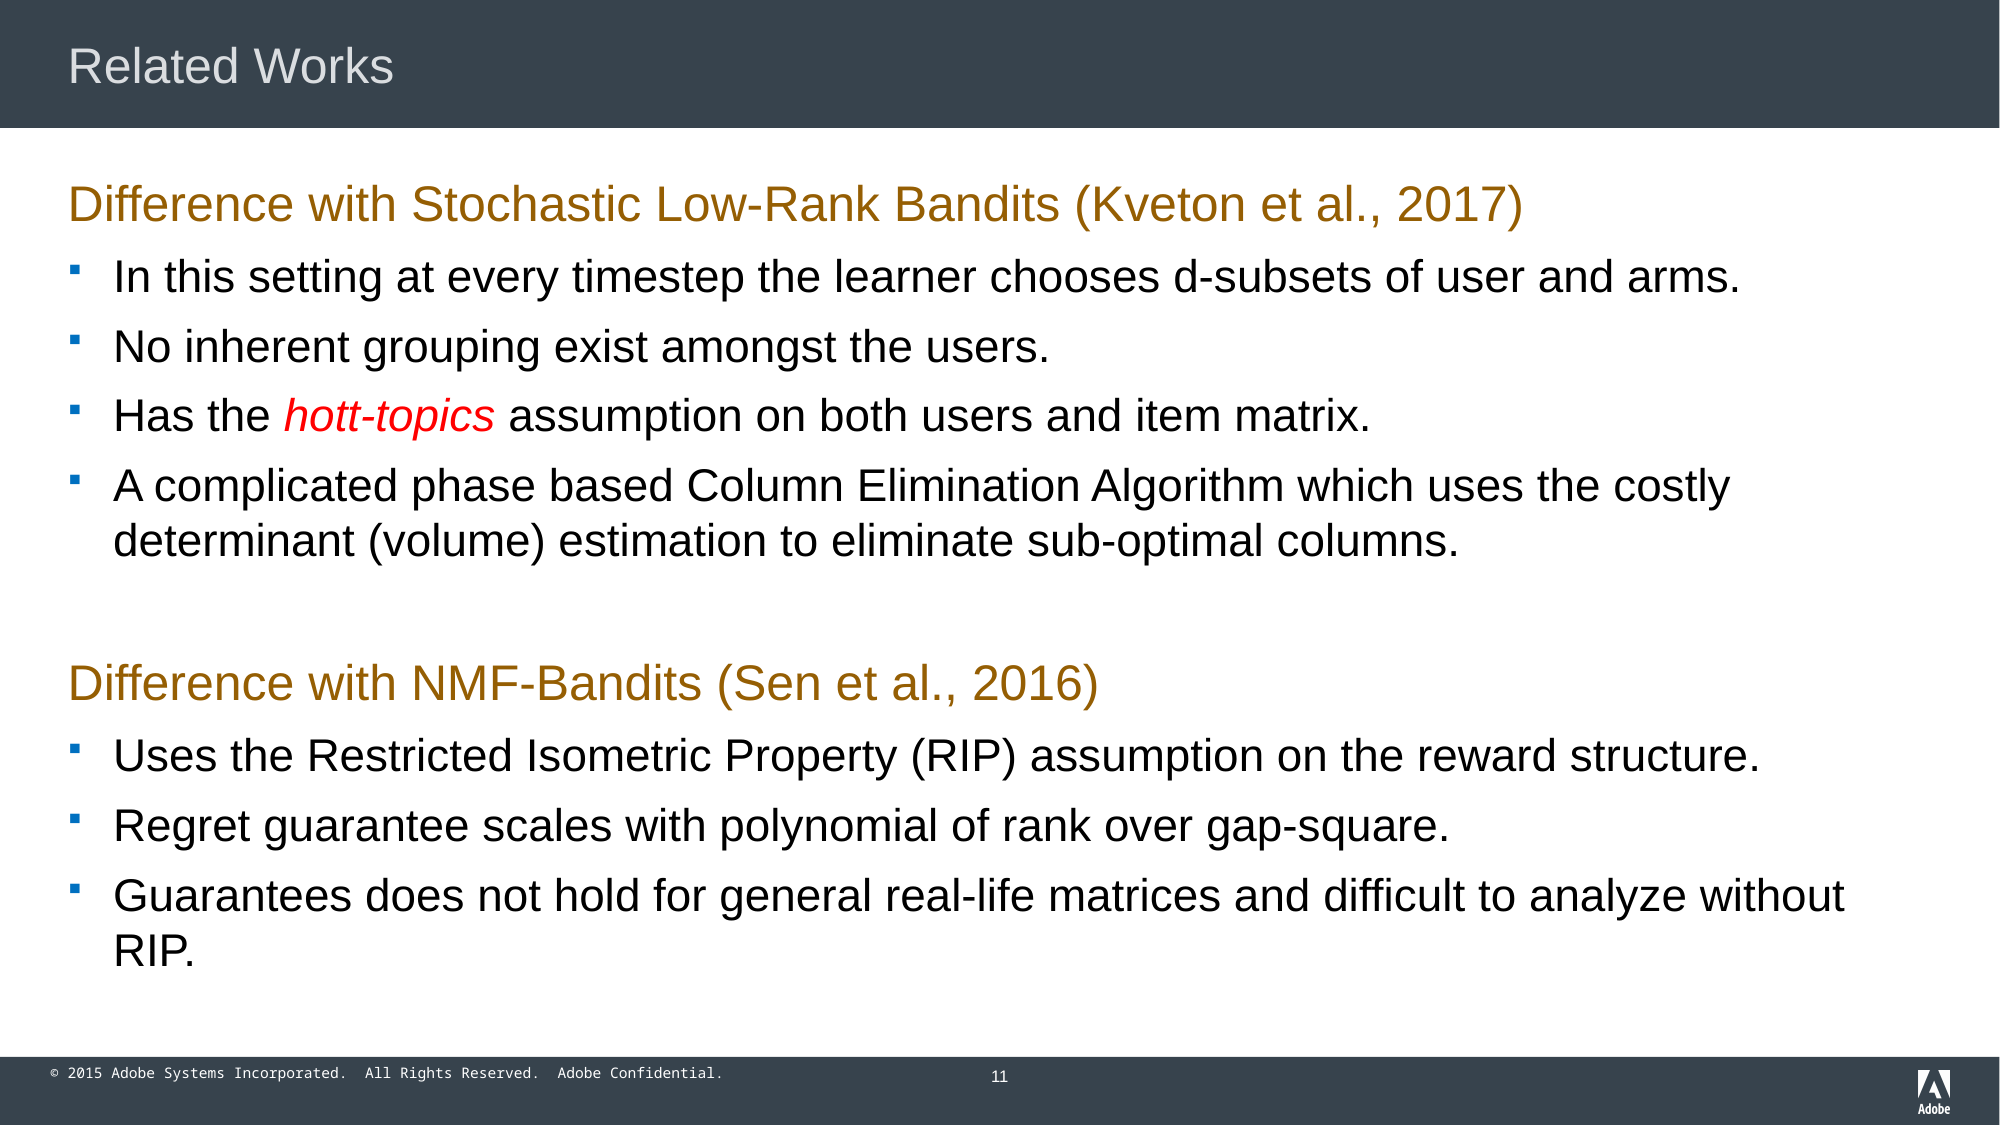

# Related Works
Difference with Stochastic Low-Rank Bandits (Kveton et al., 2017)
In this setting at every timestep the learner chooses d-subsets of user and arms.
No inherent grouping exist amongst the users.
Has the hott-topics assumption on both users and item matrix.
A complicated phase based Column Elimination Algorithm which uses the costly determinant (volume) estimation to eliminate sub-optimal columns.

Difference with NMF-Bandits (Sen et al., 2016)
Uses the Restricted Isometric Property (RIP) assumption on the reward structure.
Regret guarantee scales with polynomial of rank over gap-square.
Guarantees does not hold for general real-life matrices and difficult to analyze without RIP.

11